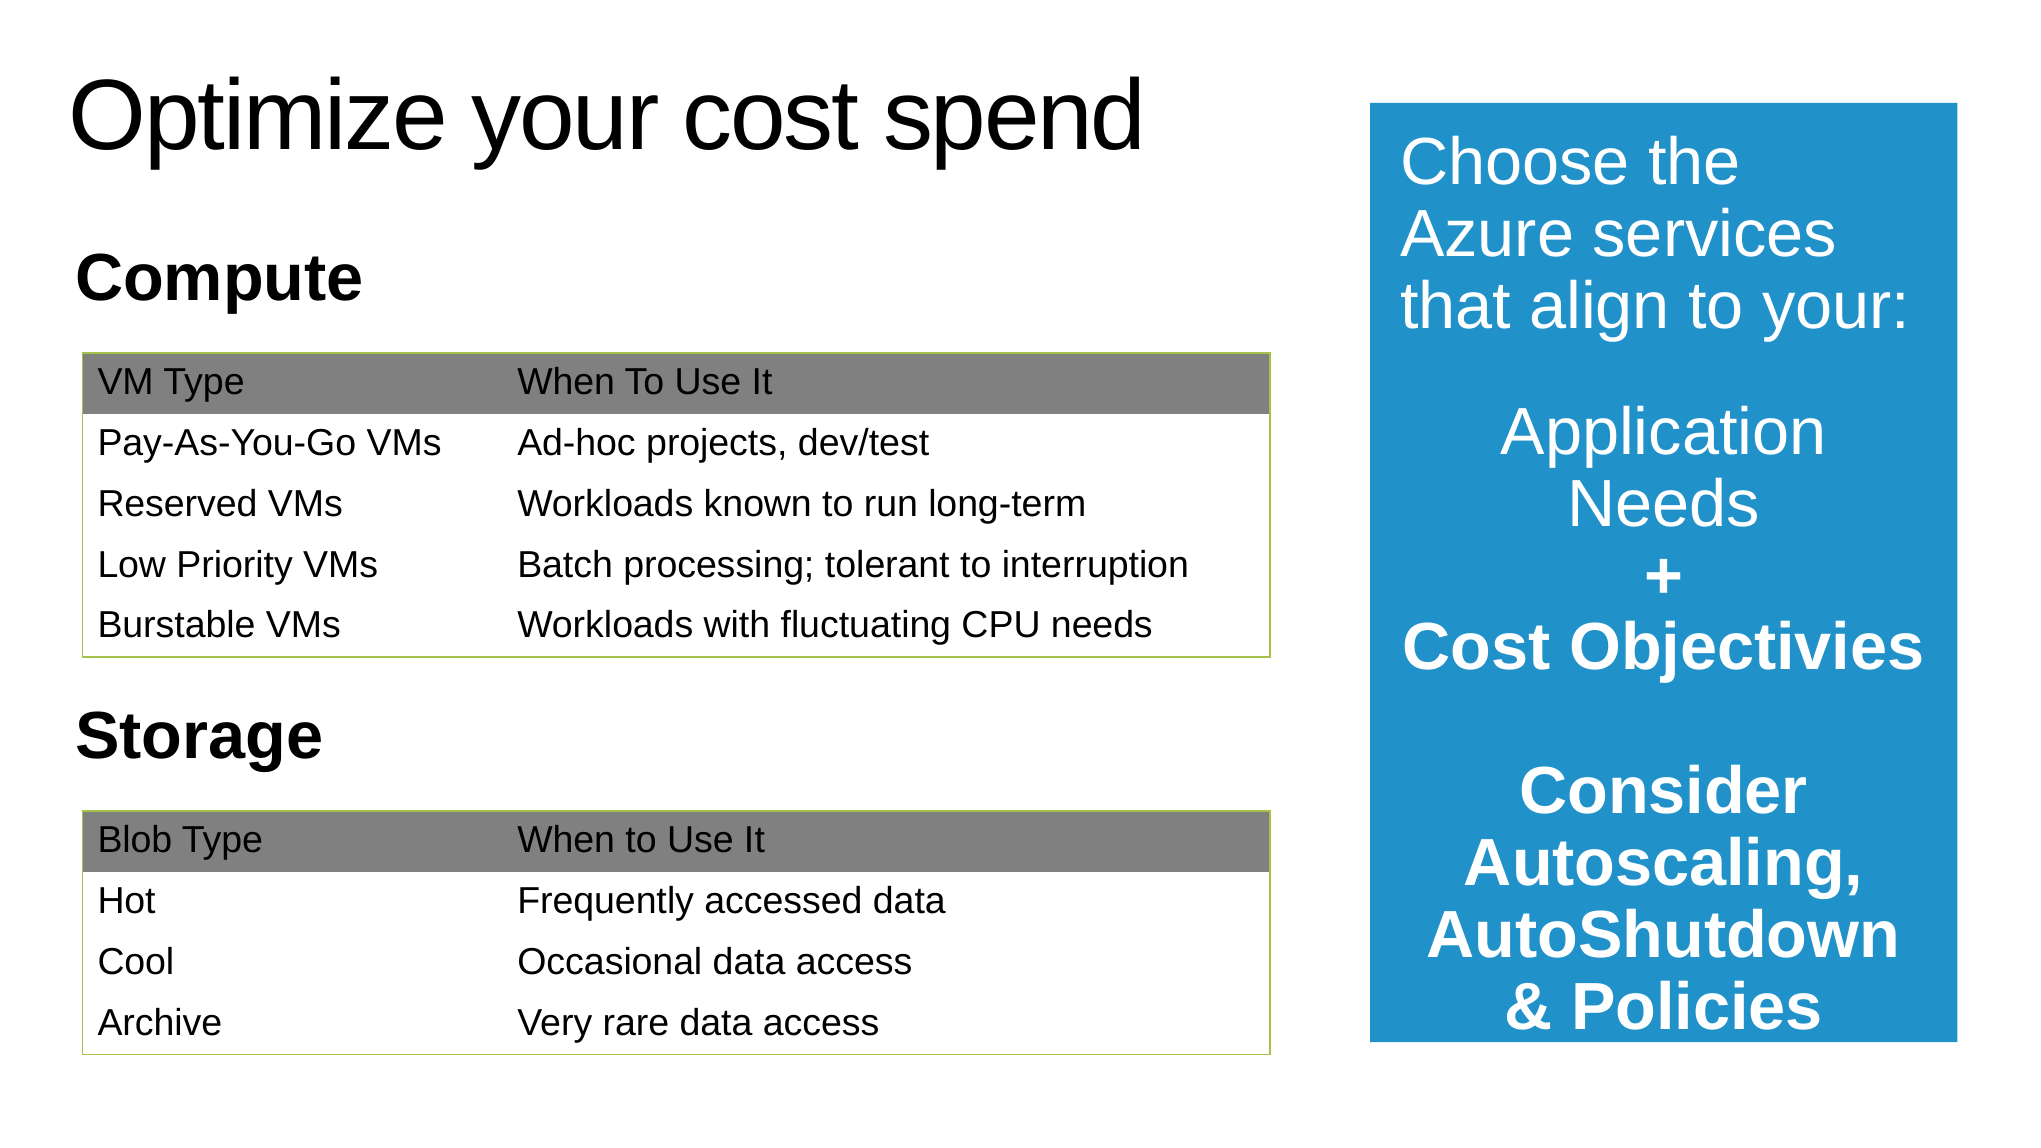

# Optimize your cost spend
Choose the Azure services that align to your:

Application Needs
+
Cost Objectivies

Consider Autoscaling, AutoShutdown & Policies
Compute
| VM Type | When To Use It |
| --- | --- |
| Pay-As-You-Go VMs | Ad-hoc projects, dev/test |
| Reserved VMs | Workloads known to run long-term |
| Low Priority VMs | Batch processing; tolerant to interruption |
| Burstable VMs | Workloads with fluctuating CPU needs |
Storage
| Blob Type | When to Use It |
| --- | --- |
| Hot | Frequently accessed data |
| Cool | Occasional data access |
| Archive | Very rare data access |